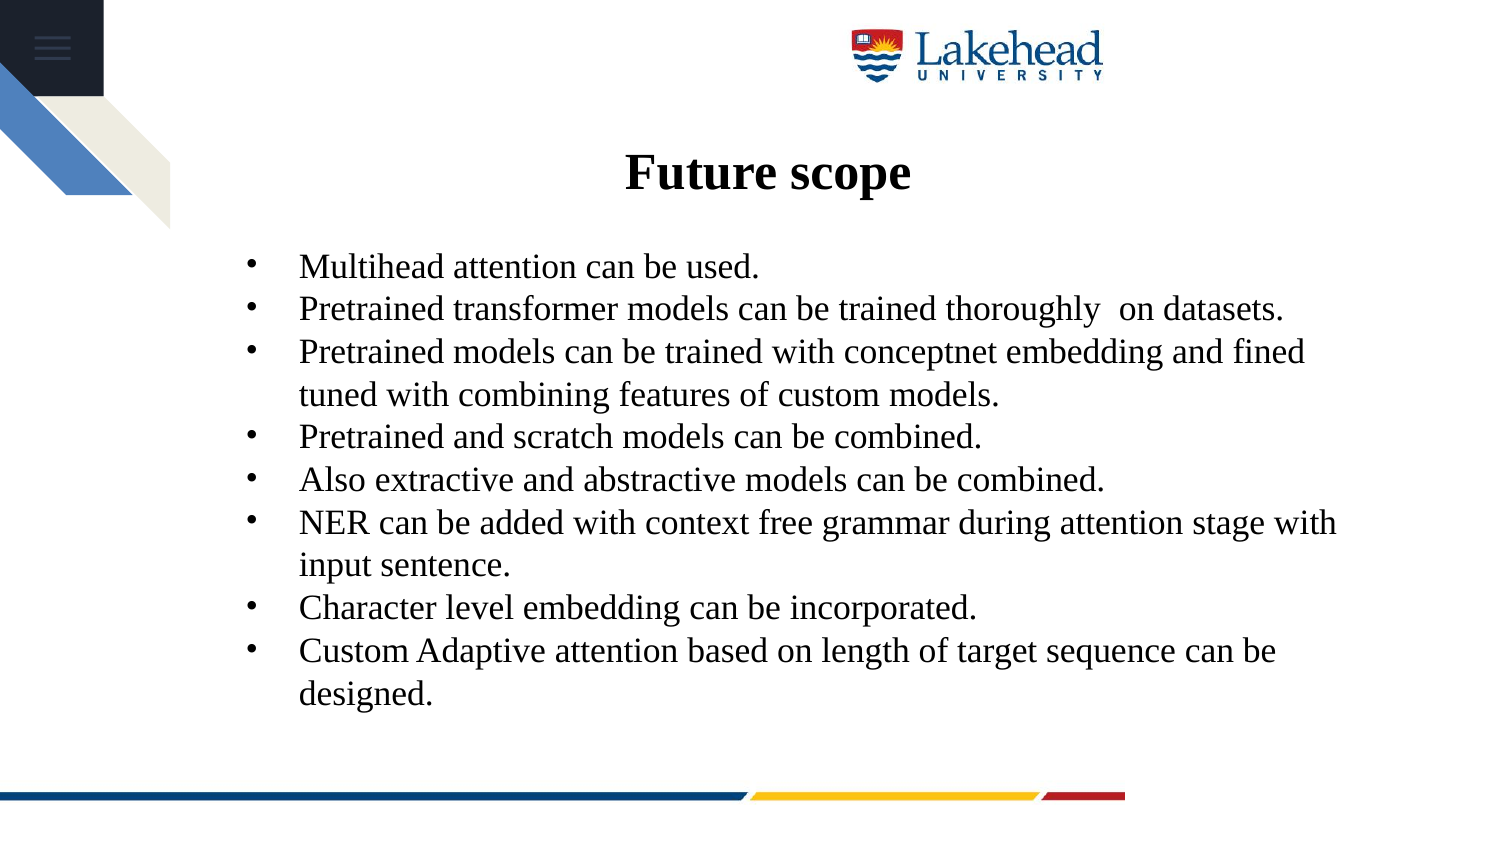

# Future scope
Multihead attention can be used.
Pretrained transformer models can be trained thoroughly  on datasets.
Pretrained models can be trained with conceptnet embedding and fined tuned with combining features of custom models.
Pretrained and scratch models can be combined.
Also extractive and abstractive models can be combined.
NER can be added with context free grammar during attention stage with input sentence.
Character level embedding can be incorporated.
Custom Adaptive attention based on length of target sequence can be designed.